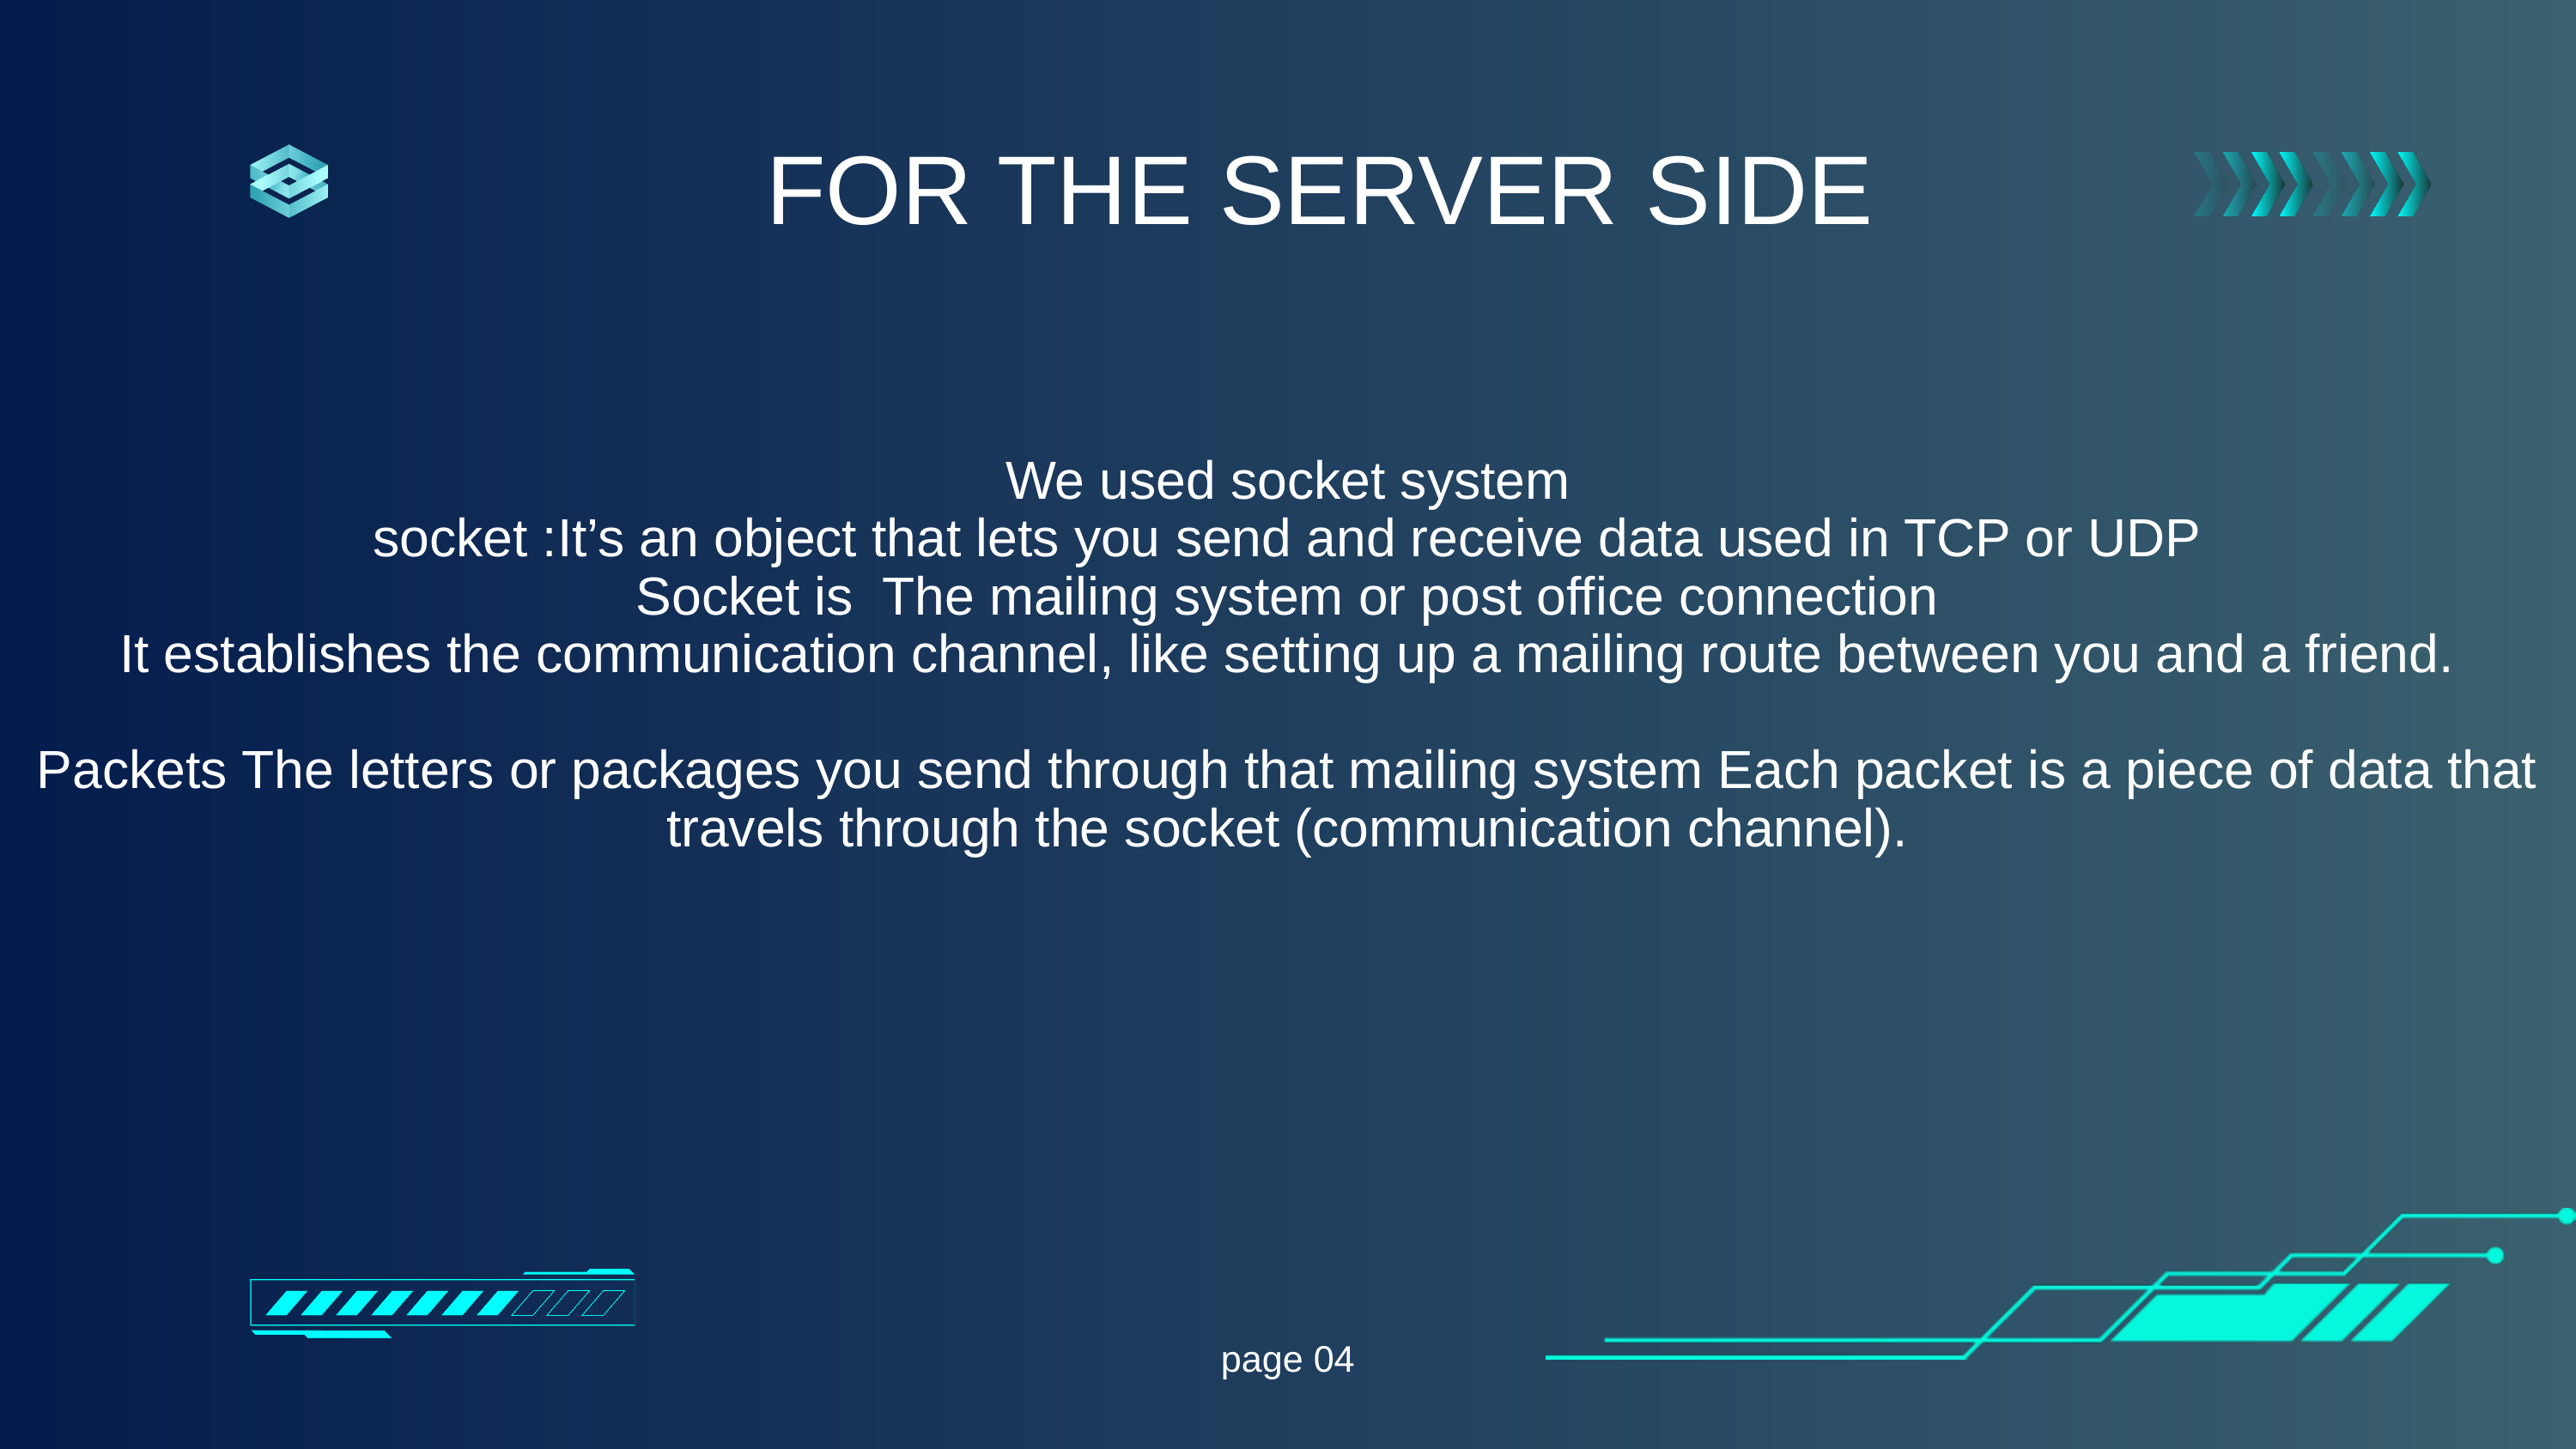

FOR THE SERVER SIDE

We used socket system
socket :It’s an object that lets you send and receive data used in TCP or UDP
Socket is  The mailing system or post office connection
It establishes the communication channel, like setting up a mailing route between you and a friend.

Packets The letters or packages you send through that mailing system Each packet is a piece of data that travels through the socket (communication channel).

page 04